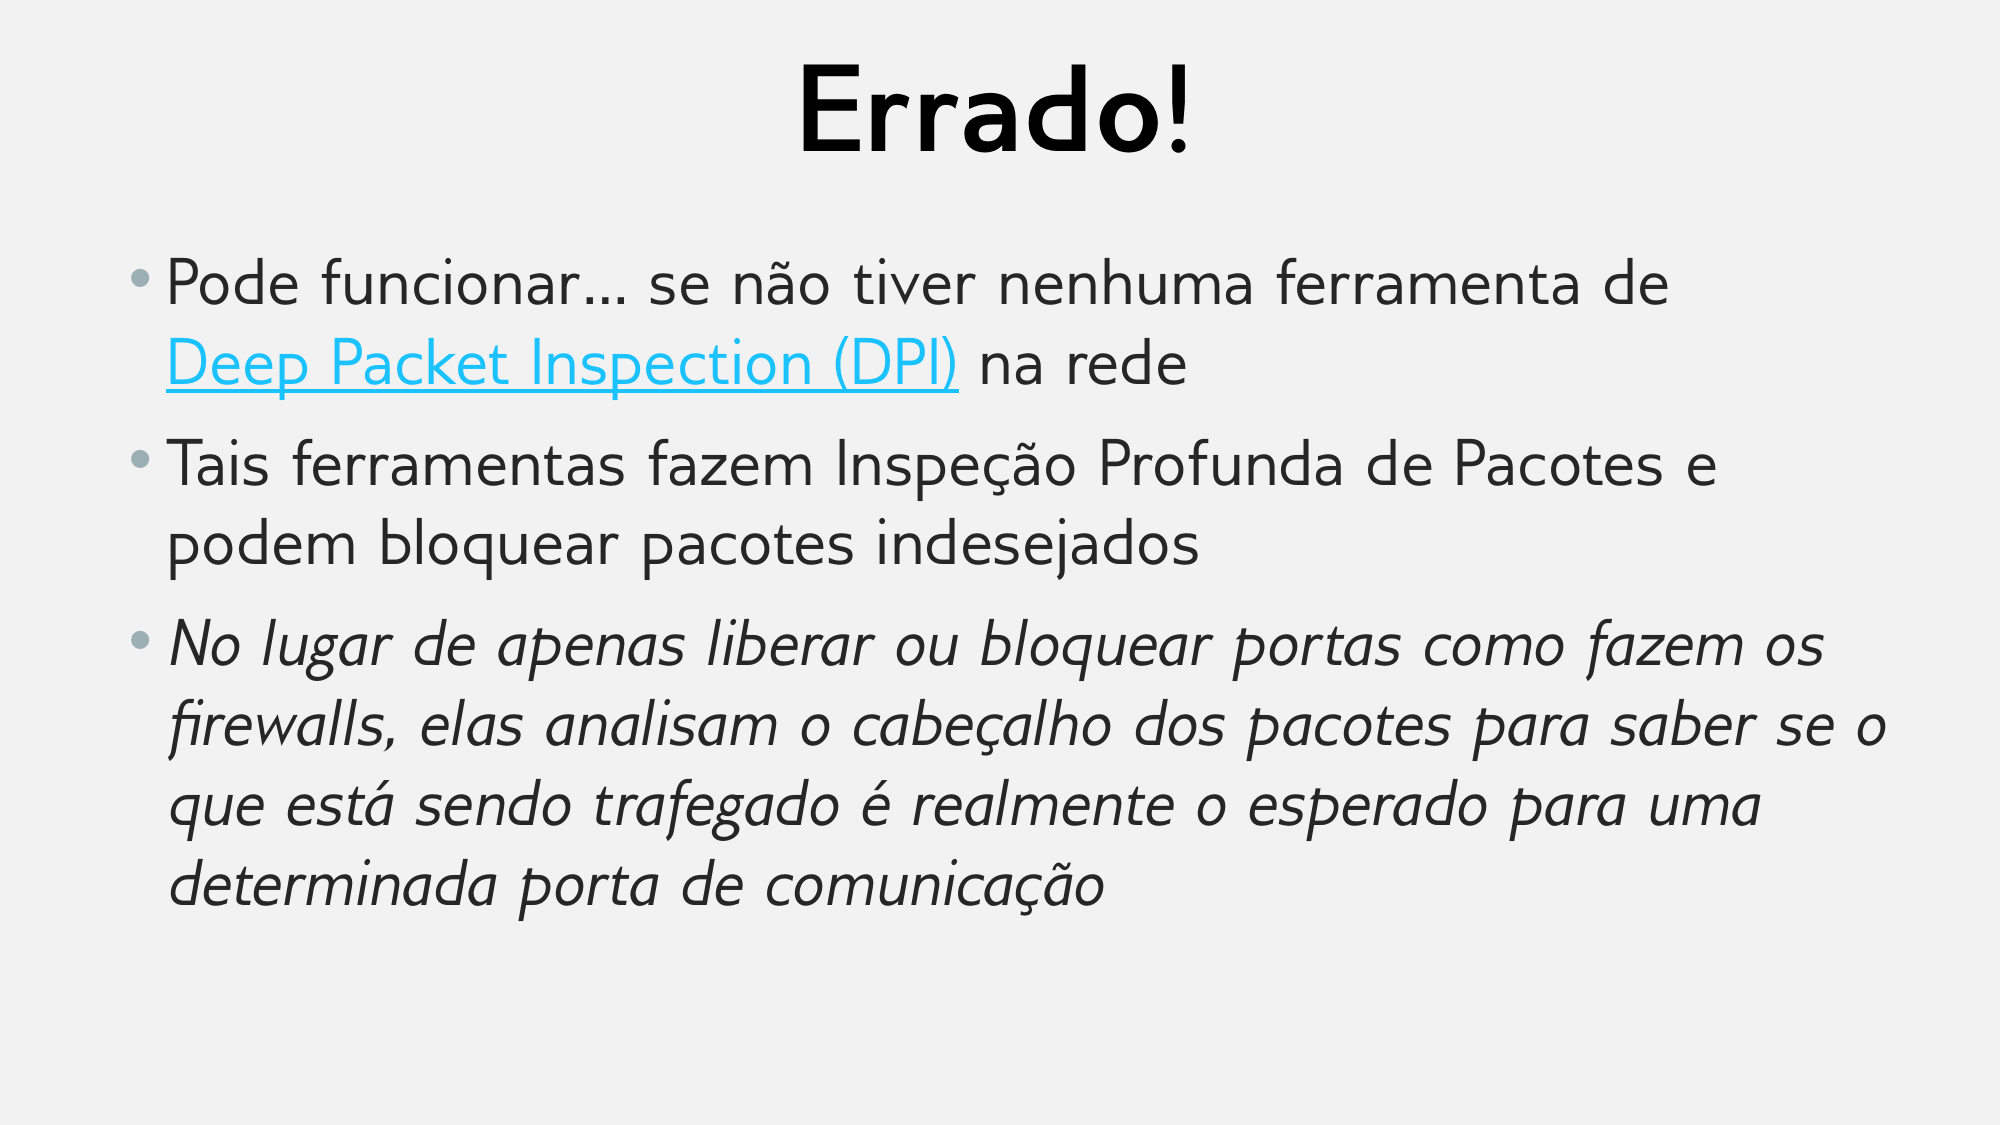

Errado!
Pode funcionar… se não tiver nenhuma ferramenta de Deep Packet Inspection (DPI) na rede
Tais ferramentas fazem Inspeção Profunda de Pacotes e podem bloquear pacotes indesejados
No lugar de apenas liberar ou bloquear portas como fazem os firewalls, elas analisam o cabeçalho dos pacotes para saber se o que está sendo trafegado é realmente o esperado para uma determinada porta de comunicação